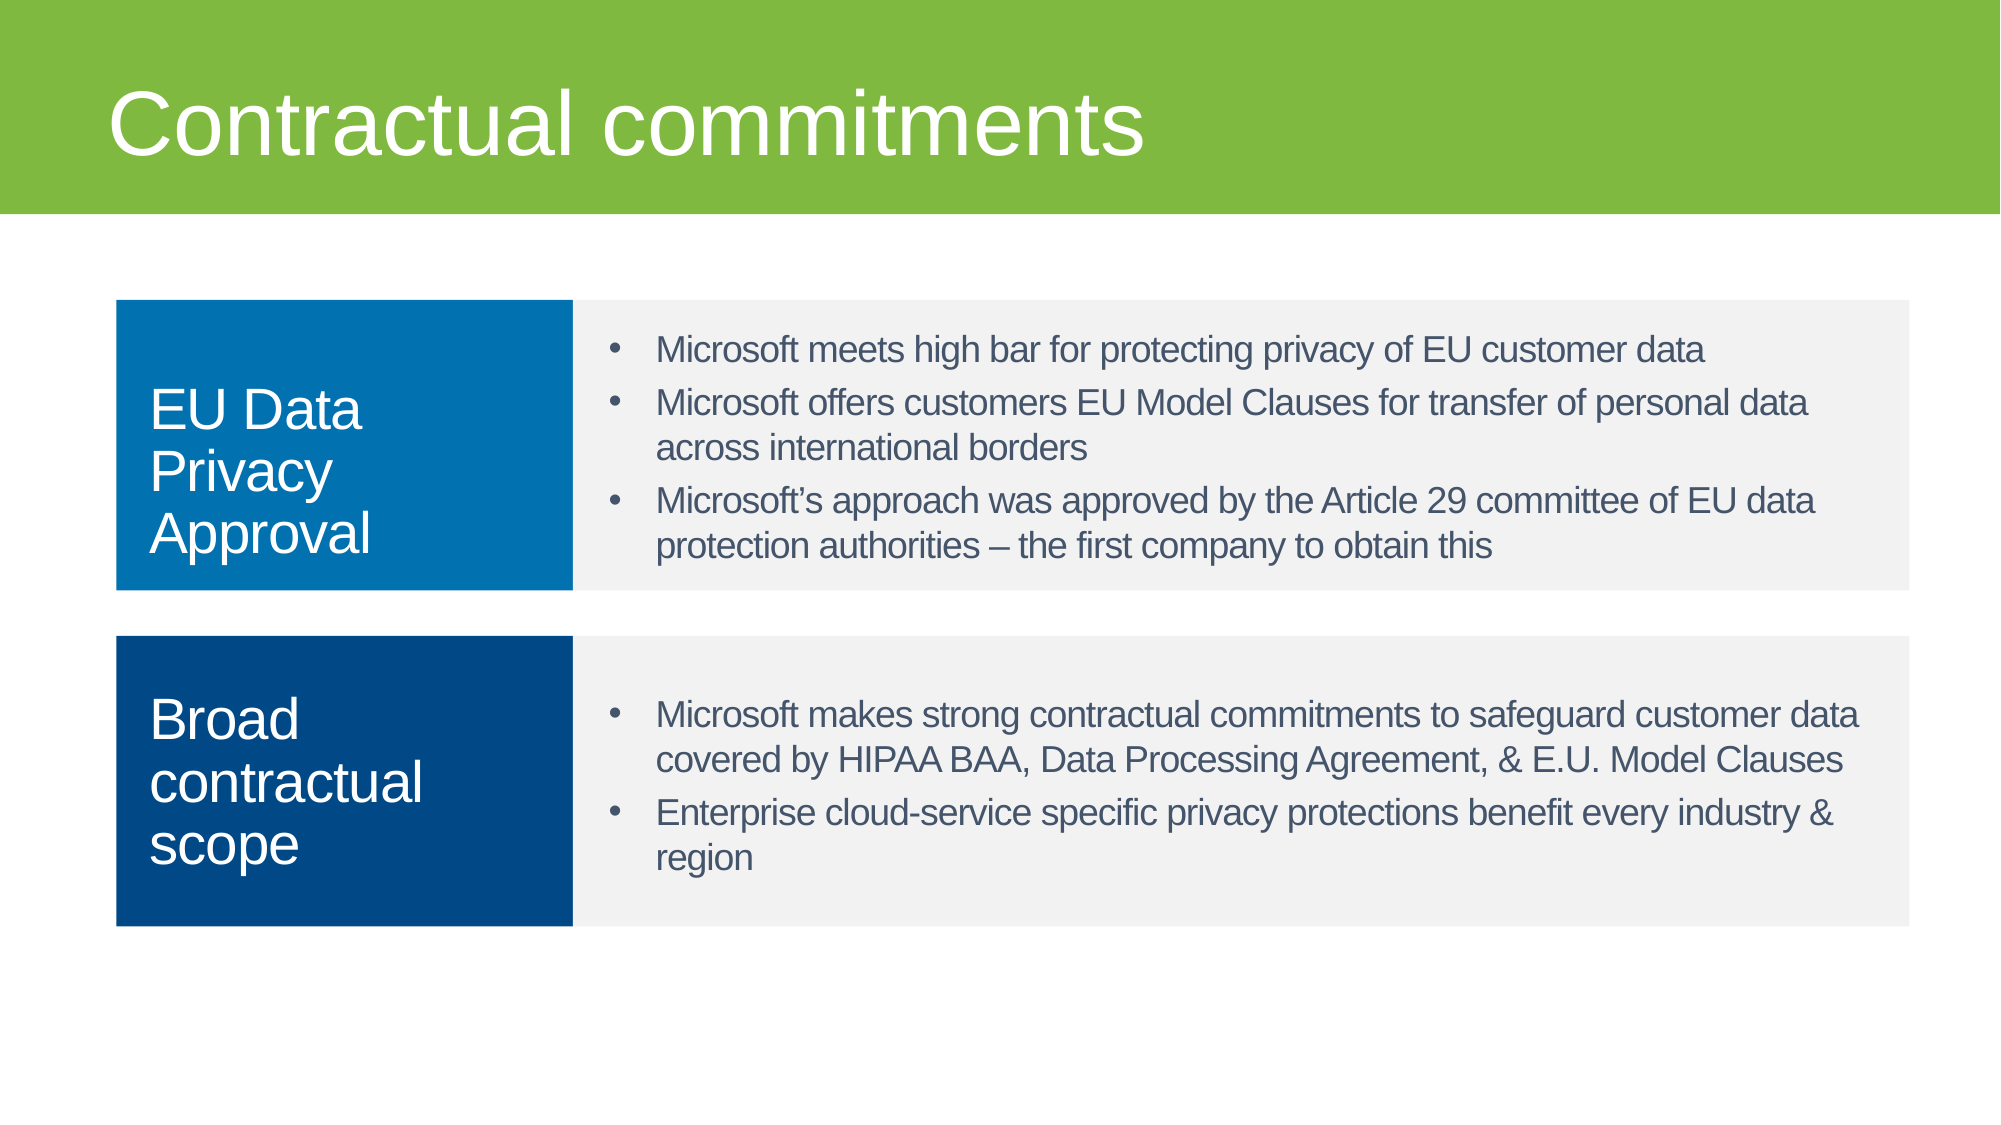

# Contractual commitments

Microsoft meets high bar for protecting privacy of EU customer data
Microsoft offers customers EU Model Clauses for transfer of personal data across international borders
Microsoft’s approach was approved by the Article 29 committee of EU data protection authorities – the first company to obtain this
EU Data Privacy Approval

Microsoft makes strong contractual commitments to safeguard customer data covered by HIPAA BAA, Data Processing Agreement, & E.U. Model Clauses
Enterprise cloud-service specific privacy protections benefit every industry & region
Broad contractual scope